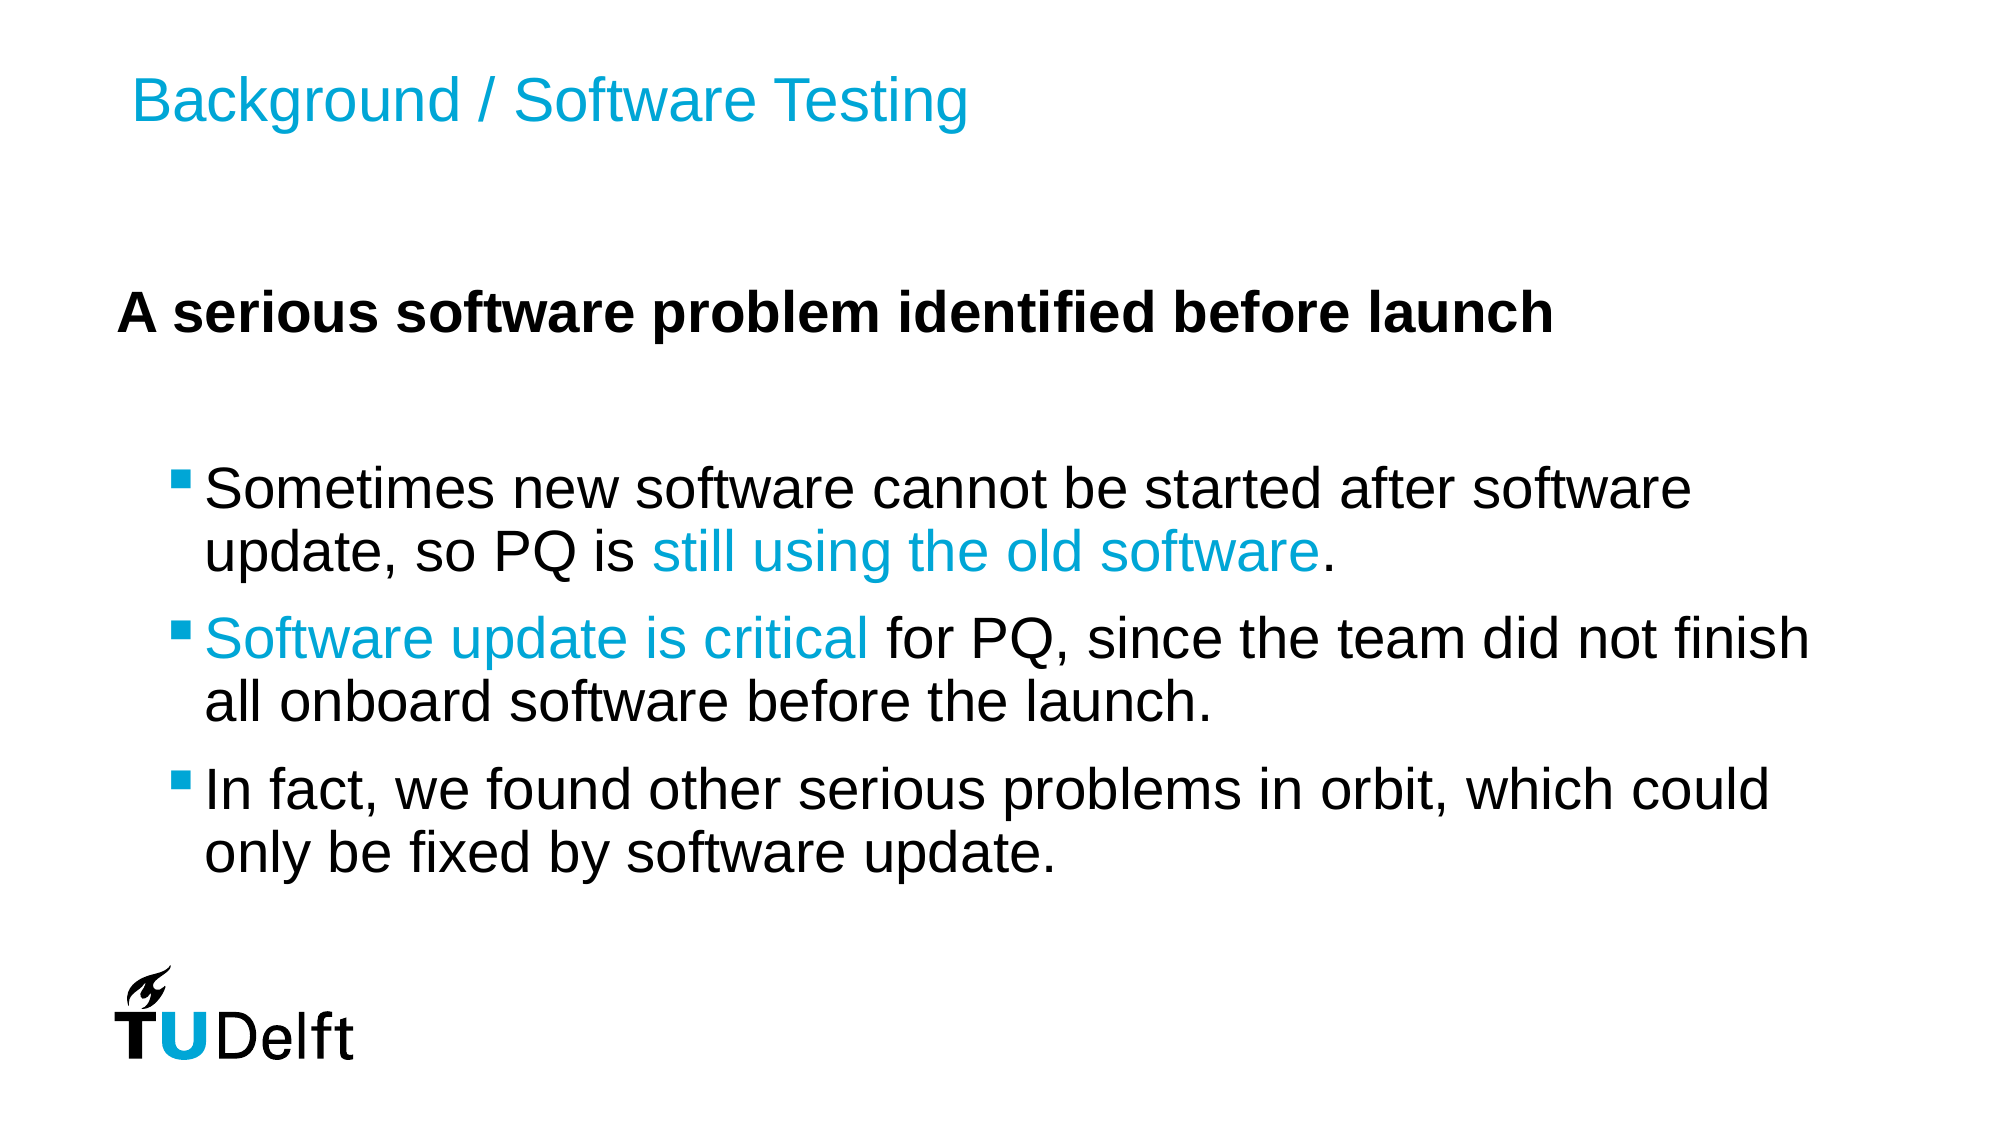

Background / Software Testing
A serious software problem identified before launch

Sometimes new software cannot be started after software update, so PQ is still using the old software.
Software update is critical for PQ, since the team did not finish all onboard software before the launch.
In fact, we found other serious problems in orbit, which could only be fixed by software update.